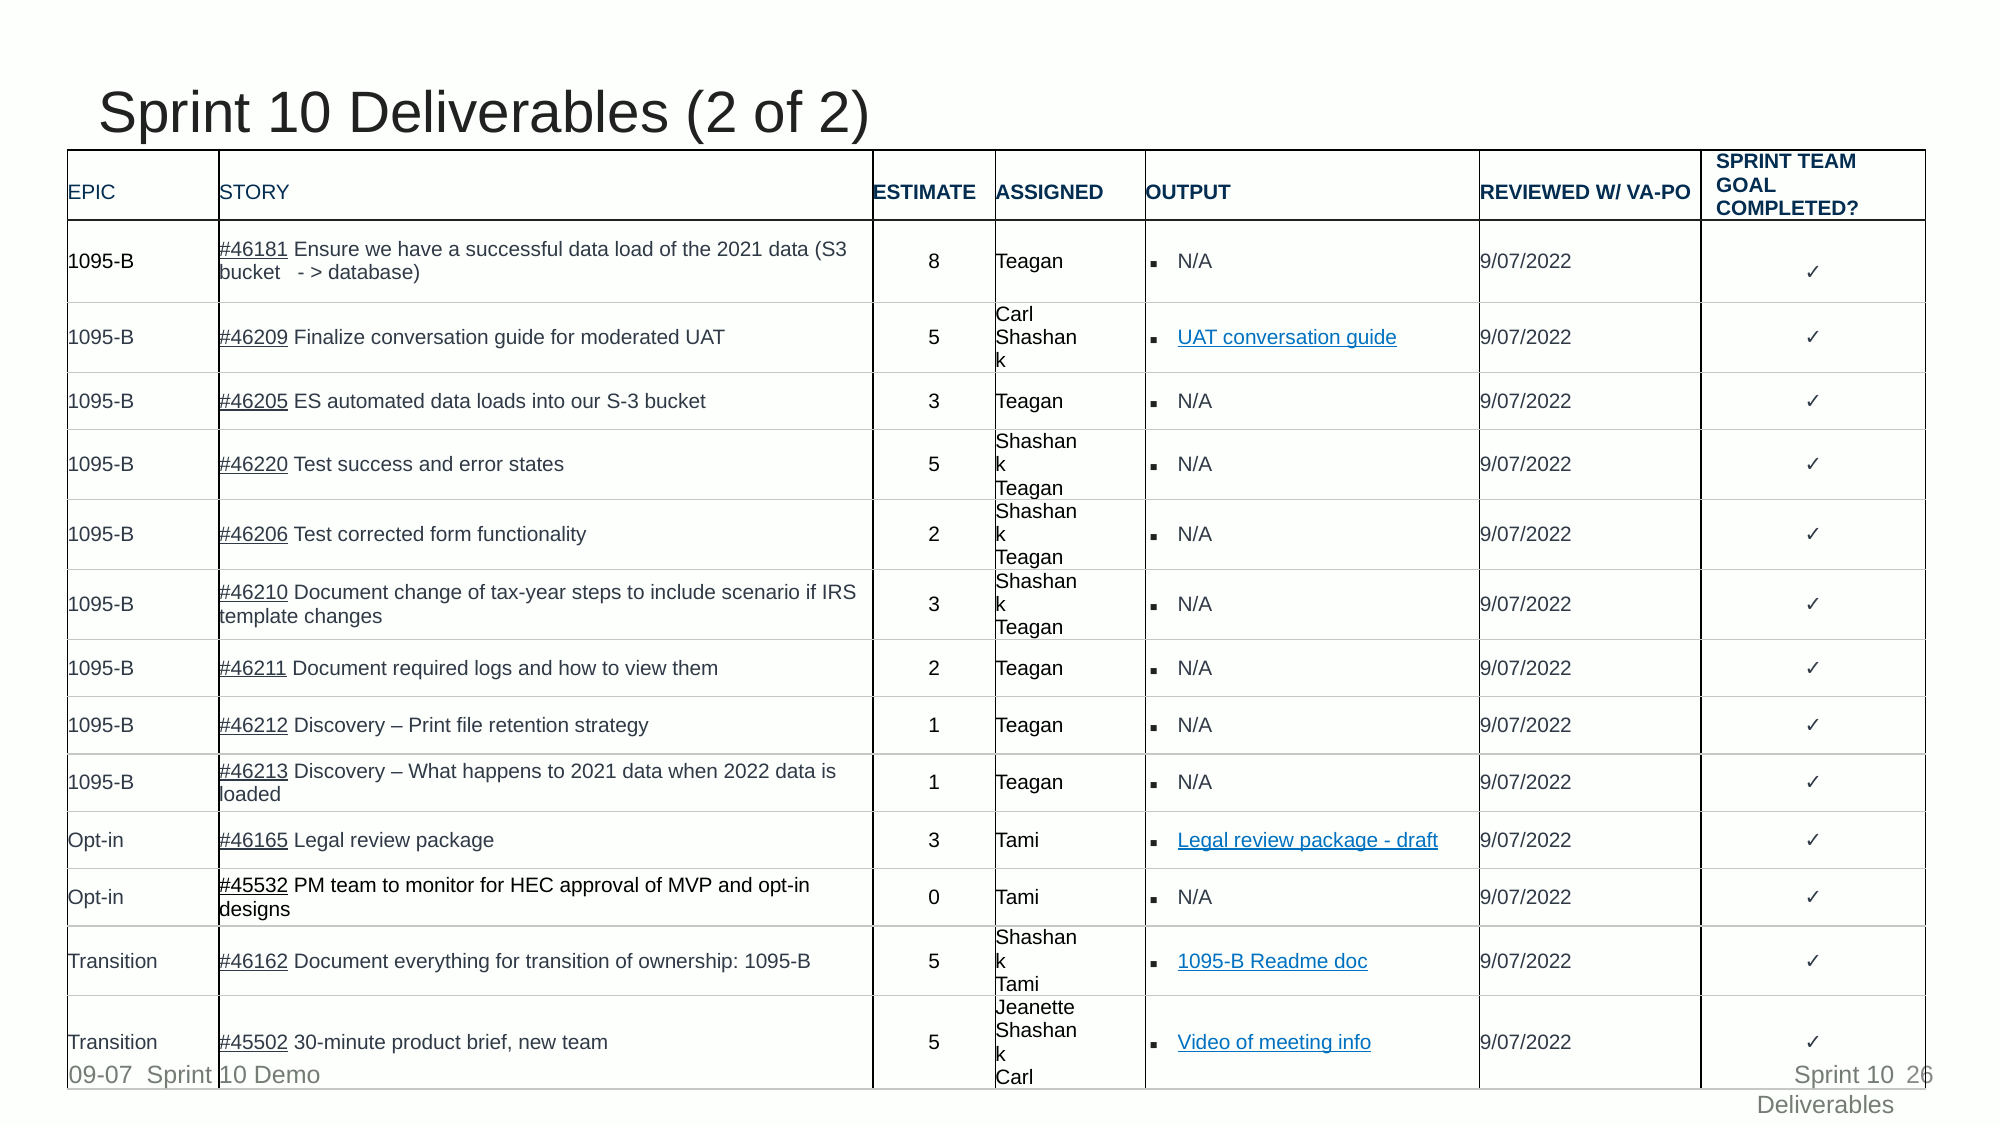

# Sprint 10 Deliverables (2 of 2)
| EPIC | STORY | ESTIMATE | ASSIGNED | OUTPUT | REVIEWED W/ VA-PO | SPRINT TEAM GOAL COMPLETED? |
| --- | --- | --- | --- | --- | --- | --- |
| 1095-B | #46181 Ensure we have a successful data load of the 2021 data (S3 bucket - > database) | 8 | Teagan | N/A | 9/07/2022 | ✓ |
| 1095-B | #46209 Finalize conversation guide for moderated UAT | 5 | Carl Shashank | UAT conversation guide | 9/07/2022 | ✓ |
| 1095-B | #46205 ES automated data loads into our S-3 bucket | 3 | Teagan | N/A | 9/07/2022 | ✓ |
| 1095-B | #46220 Test success and error states | 5 | Shashank Teagan | N/A | 9/07/2022 | ✓ |
| 1095-B | #46206 Test corrected form functionality | 2 | Shashank Teagan | N/A | 9/07/2022 | ✓ |
| 1095-B | #46210 Document change of tax-year steps to include scenario if IRS template changes | 3 | Shashank Teagan | N/A | 9/07/2022 | ✓ |
| 1095-B | #46211 Document required logs and how to view them | 2 | Teagan | N/A | 9/07/2022 | ✓ |
| 1095-B | #46212 Discovery – Print file retention strategy | 1 | Teagan | N/A | 9/07/2022 | ✓ |
| 1095-B | #46213 Discovery – What happens to 2021 data when 2022 data is loaded | 1 | Teagan | N/A | 9/07/2022 | ✓ |
| Opt-in | #46165 Legal review package | 3 | Tami | Legal review package - draft | 9/07/2022 | ✓ |
| Opt-in | #45532 PM team to monitor for HEC approval of MVP and opt-in designs | 0 | Tami | N/A | 9/07/2022 | ✓ |
| Transition | #46162 Document everything for transition of ownership: 1095-B | 5 | Shashank Tami | 1095-B Readme doc | 9/07/2022 | ✓ |
| Transition | #45502 30-minute product brief, new team | 5 | Jeanette Shashank Carl | Video of meeting info | 9/07/2022 | ✓ |
26
09-07  Sprint 10 Demo
 Sprint 10 Deliverables